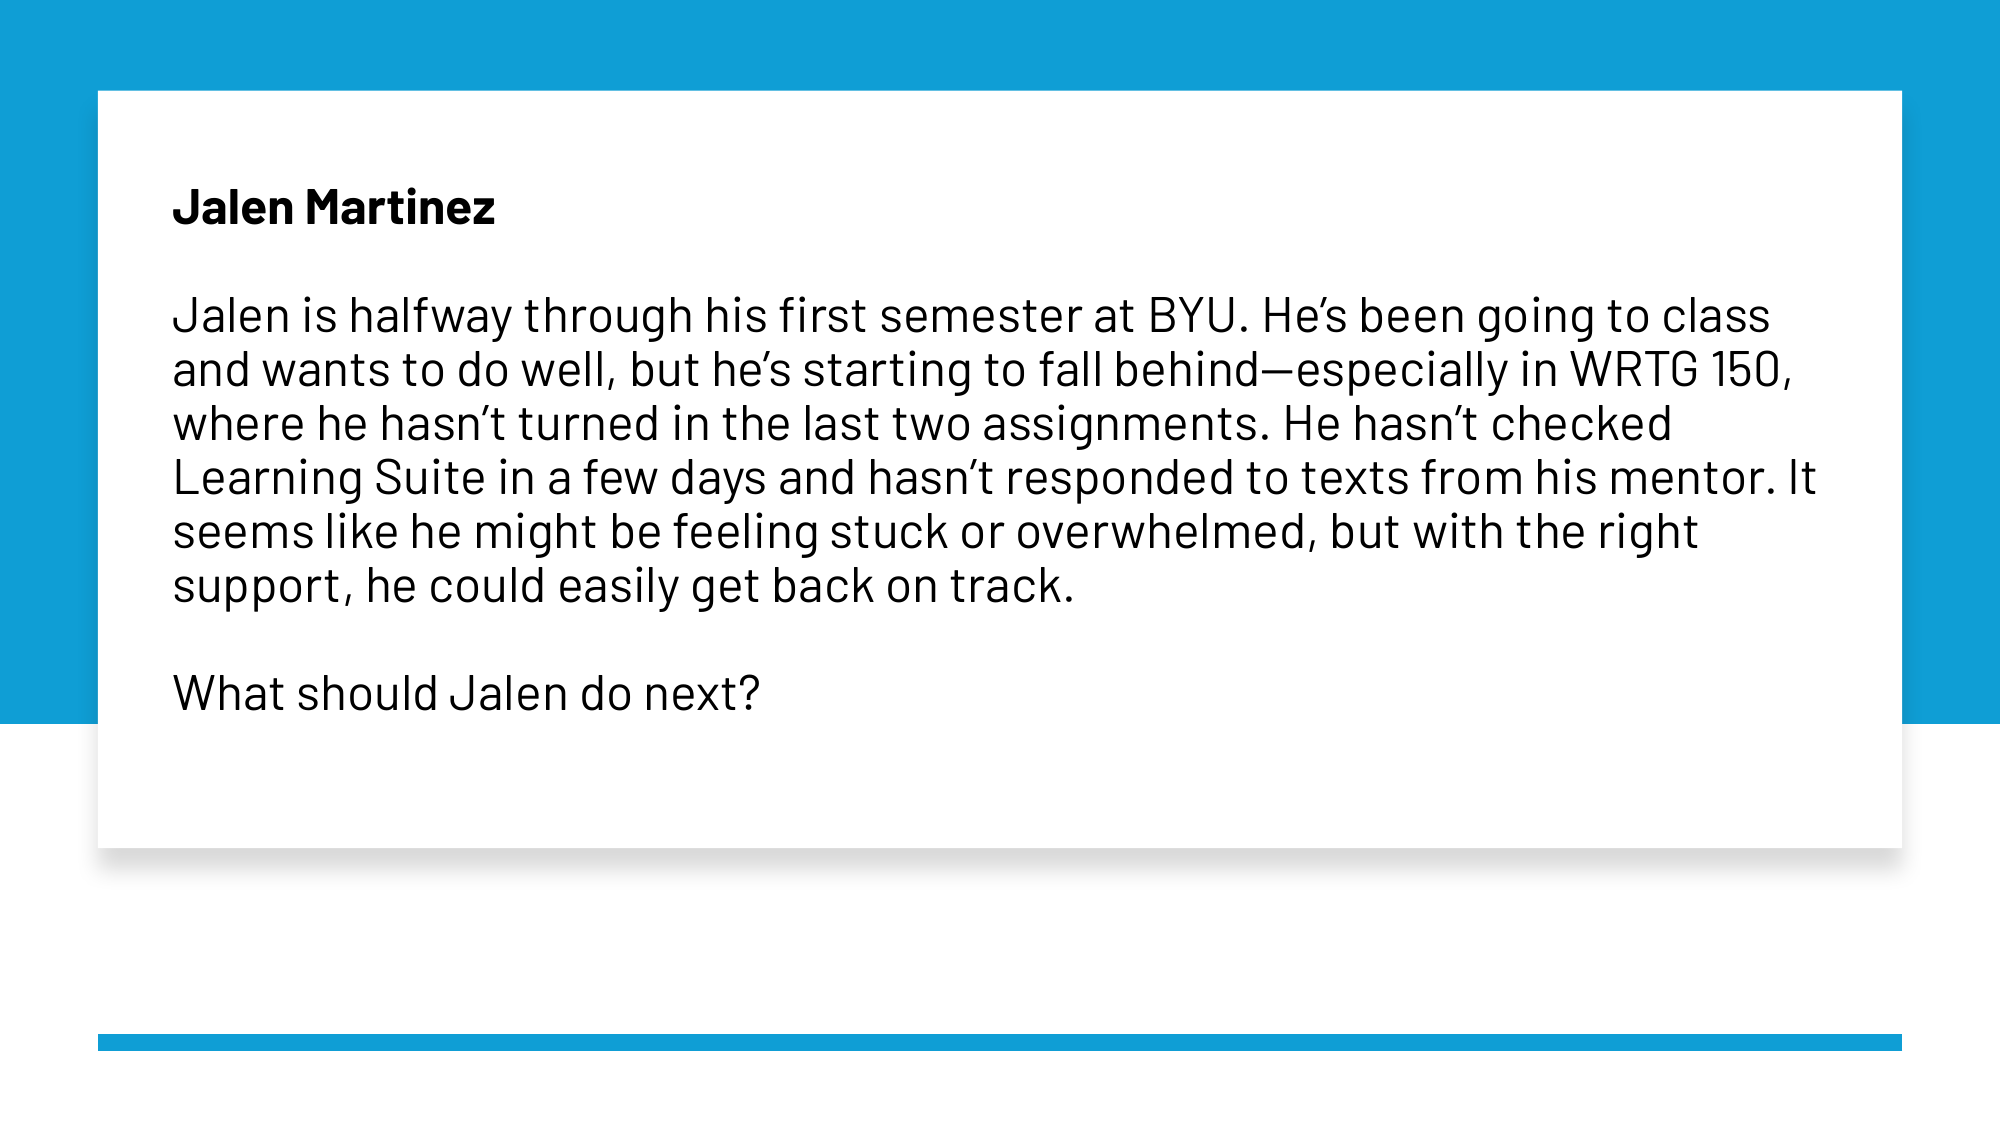

Jalen Martinez
Jalen is halfway through his first semester at BYU. He’s been going to class and wants to do well, but he’s starting to fall behind—especially in WRTG 150, where he hasn’t turned in the last two assignments. He hasn’t checked Learning Suite in a few days and hasn’t responded to texts from his mentor. It seems like he might be feeling stuck or overwhelmed, but with the right support, he could easily get back on track.
What should Jalen do next?